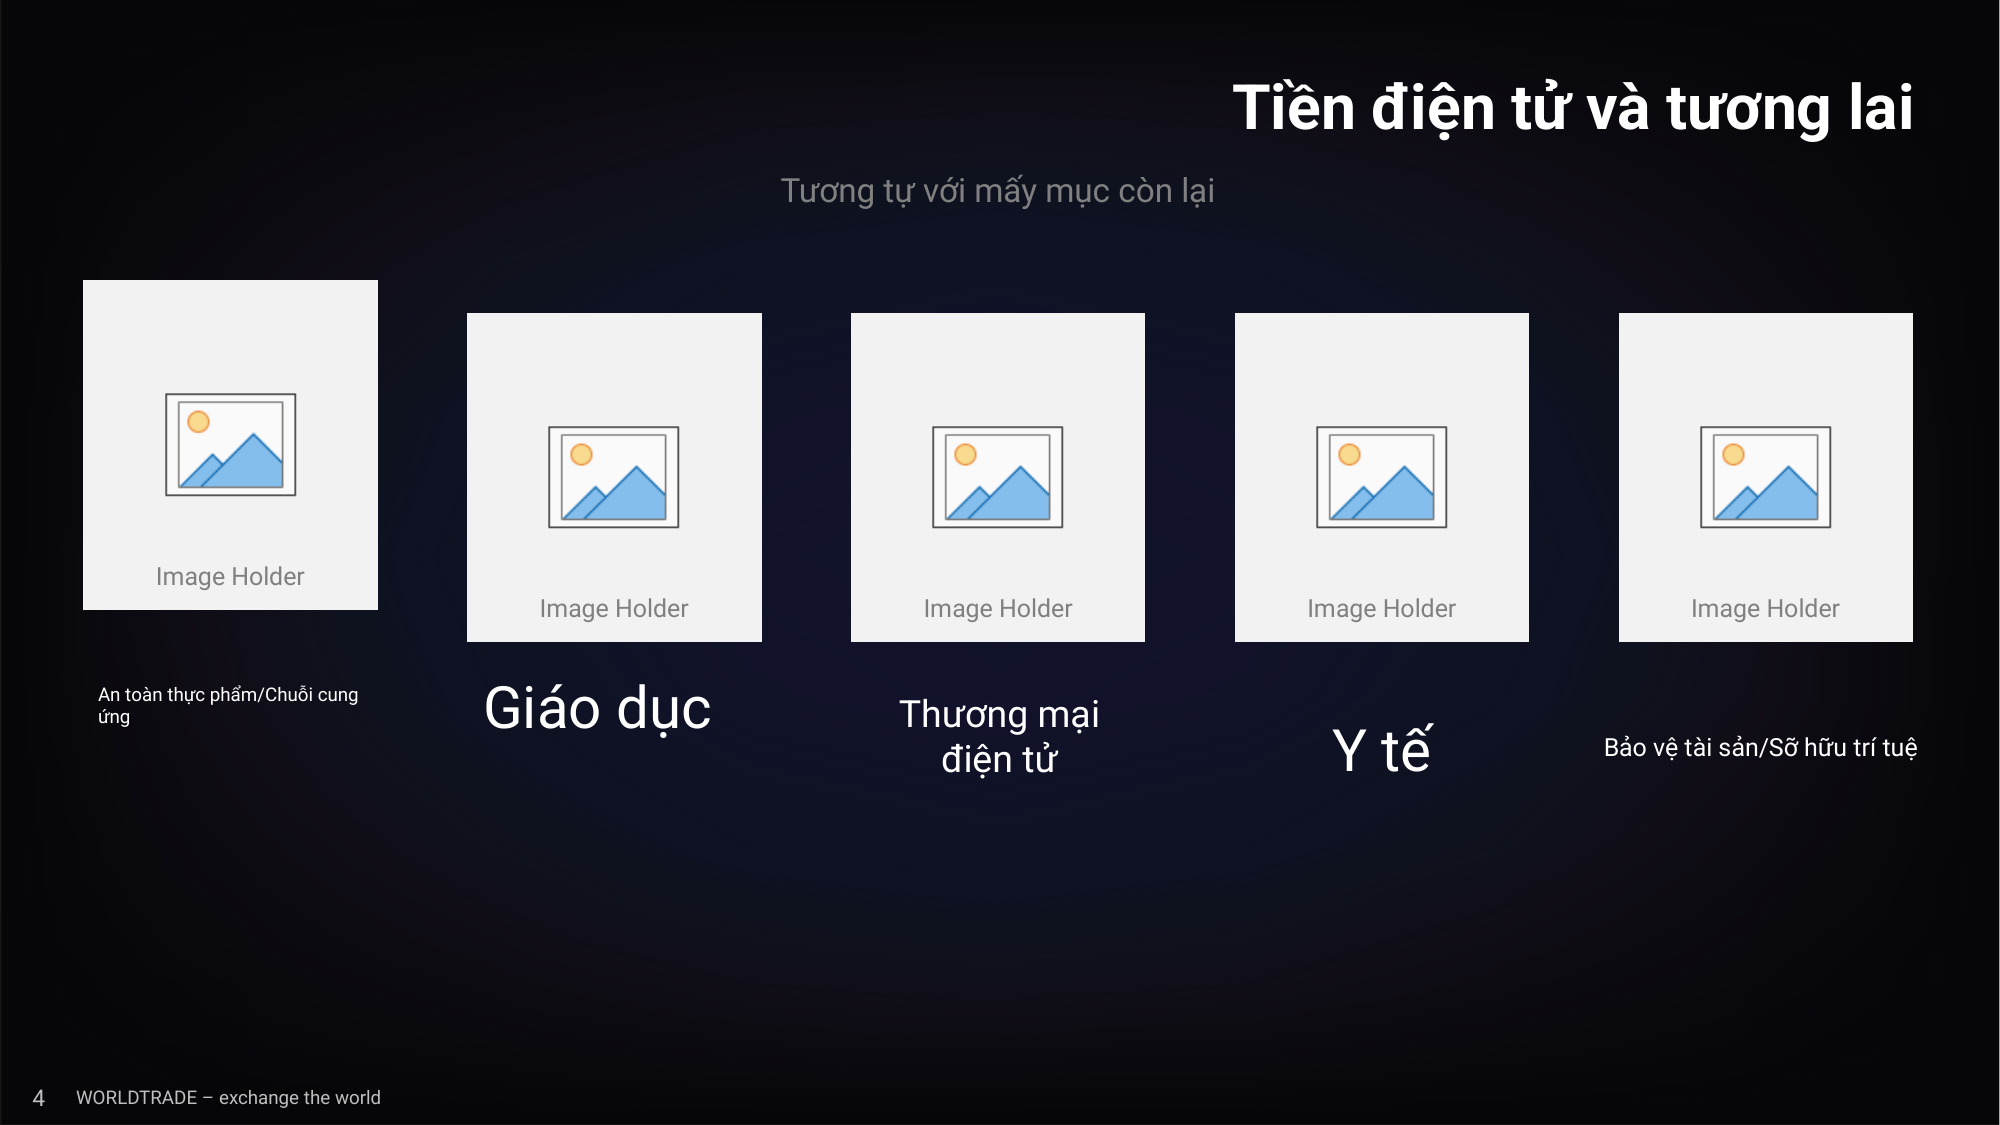

Tiền điện tử và tương lai
Tương tự với mấy mục còn lại

Giáo dục
An toàn thực phẩm/Chuỗi cung ứng
Thương mại điện tử
Y tế
Bảo vệ tài sản/Sỡ hữu trí tuệ